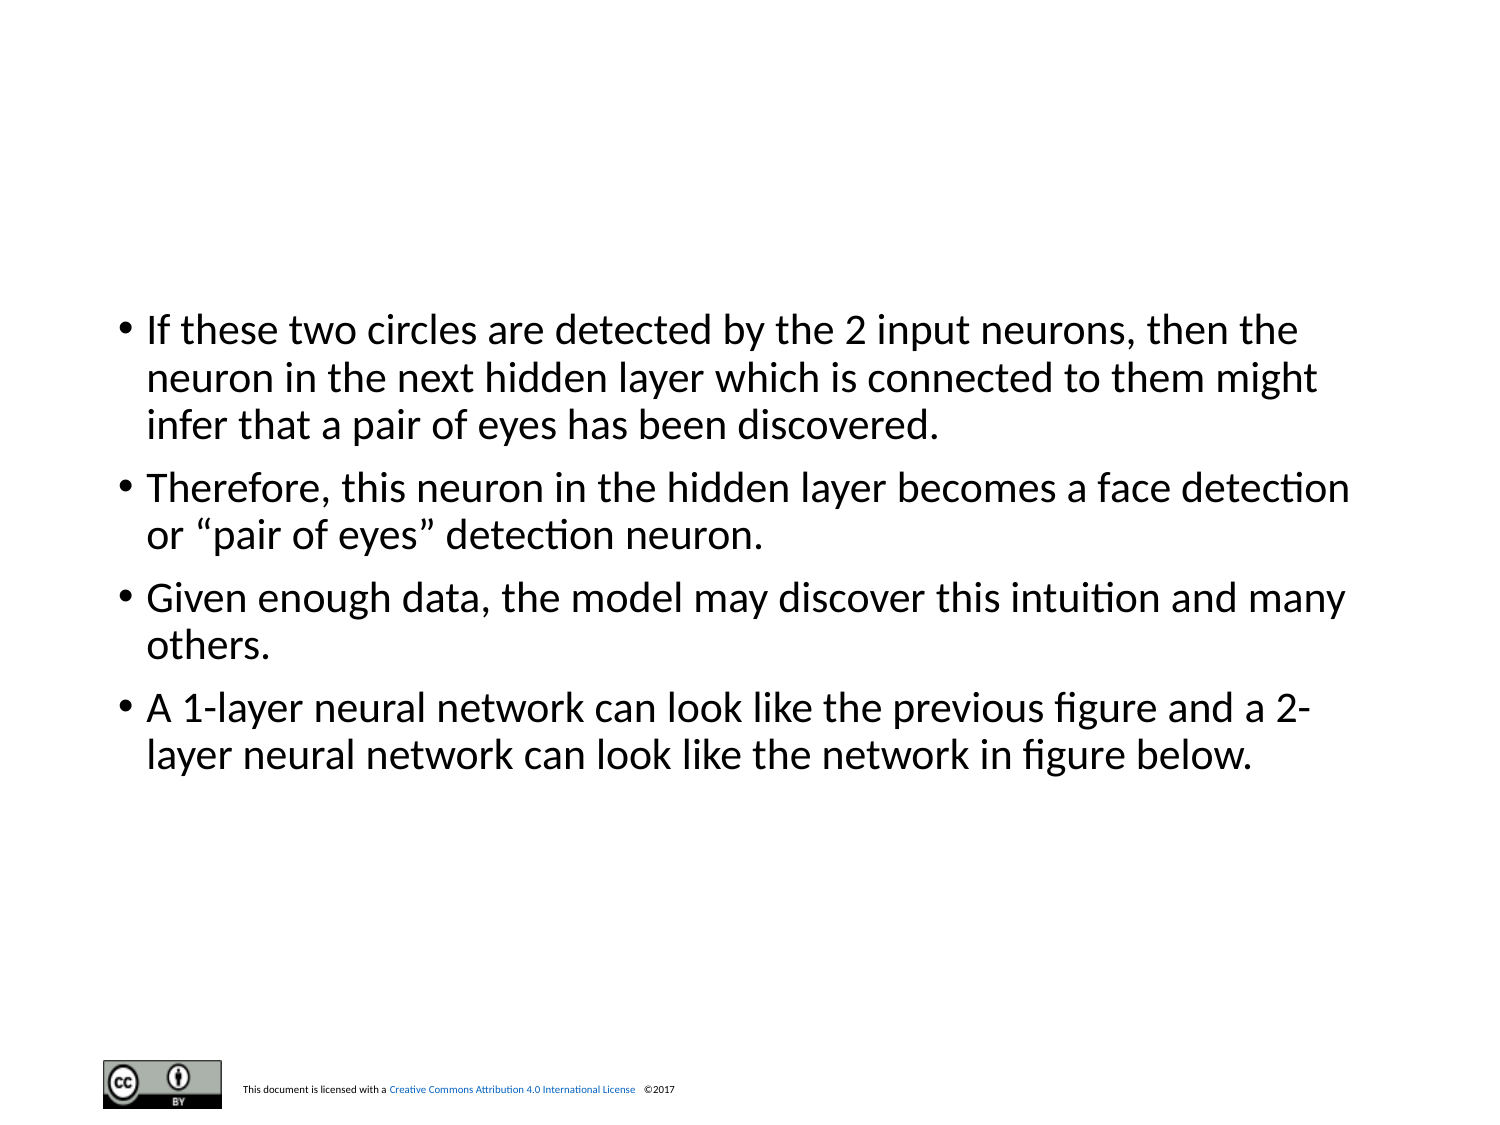

#
If these two circles are detected by the 2 input neurons, then the neuron in the next hidden layer which is connected to them might infer that a pair of eyes has been discovered.
Therefore, this neuron in the hidden layer becomes a face detection or “pair of eyes” detection neuron.
Given enough data, the model may discover this intuition and many others.
A 1-layer neural network can look like the previous figure and a 2-layer neural network can look like the network in figure below.